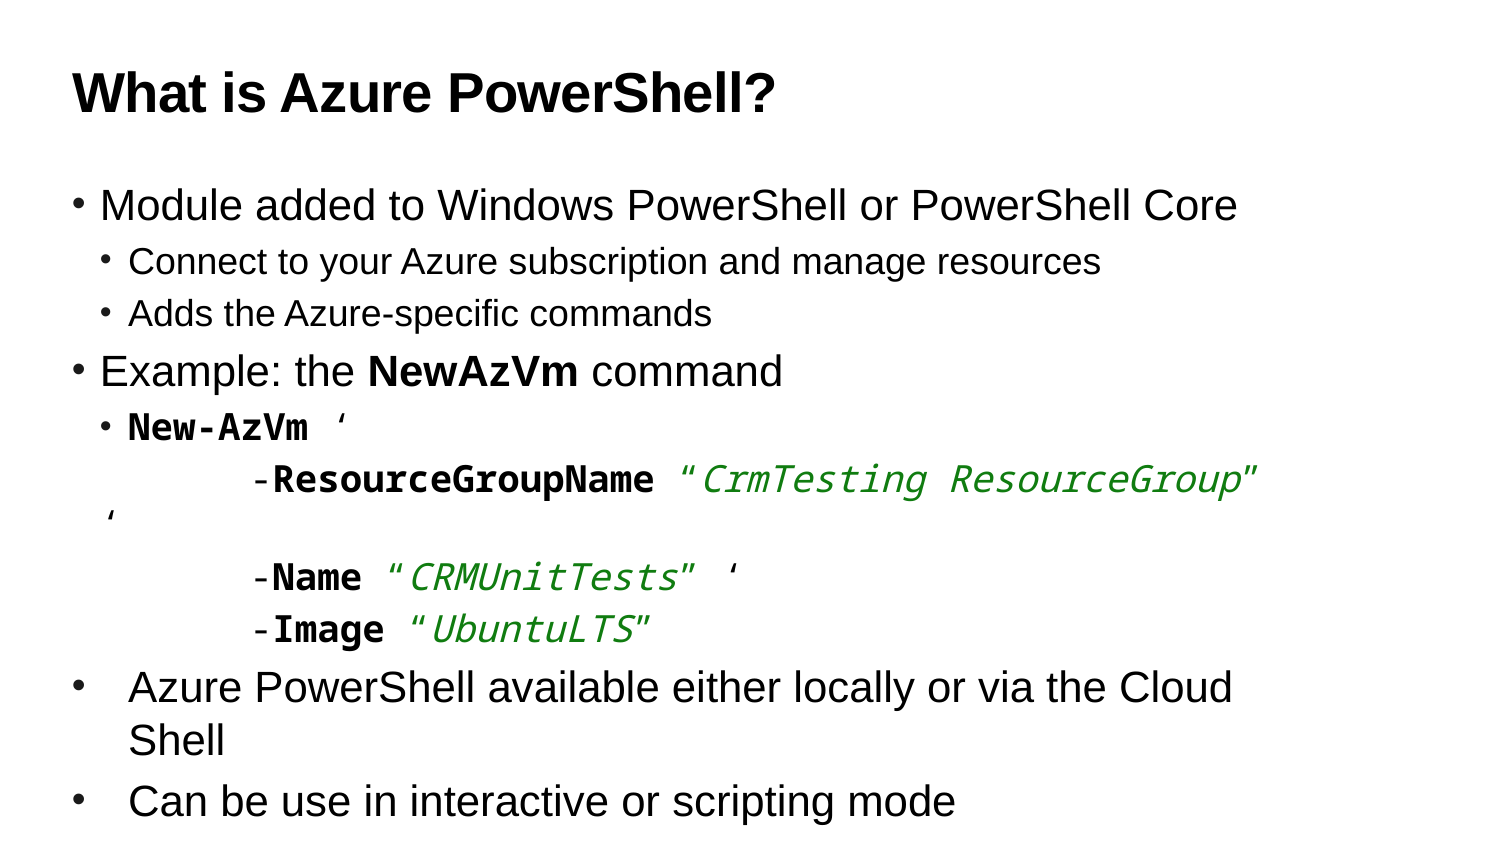

# What is Azure PowerShell?
Module added to Windows PowerShell or PowerShell Core
Connect to your Azure subscription and manage resources
Adds the Azure-specific commands
Example: the NewAzVm command
New-AzVm ‘
	-ResourceGroupName “CrmTesting ResourceGroup” ‘
	-Name “CRMUnitTests” ‘
	-Image “UbuntuLTS”
Azure PowerShell available either locally or via the Cloud Shell
Can be use in interactive or scripting mode